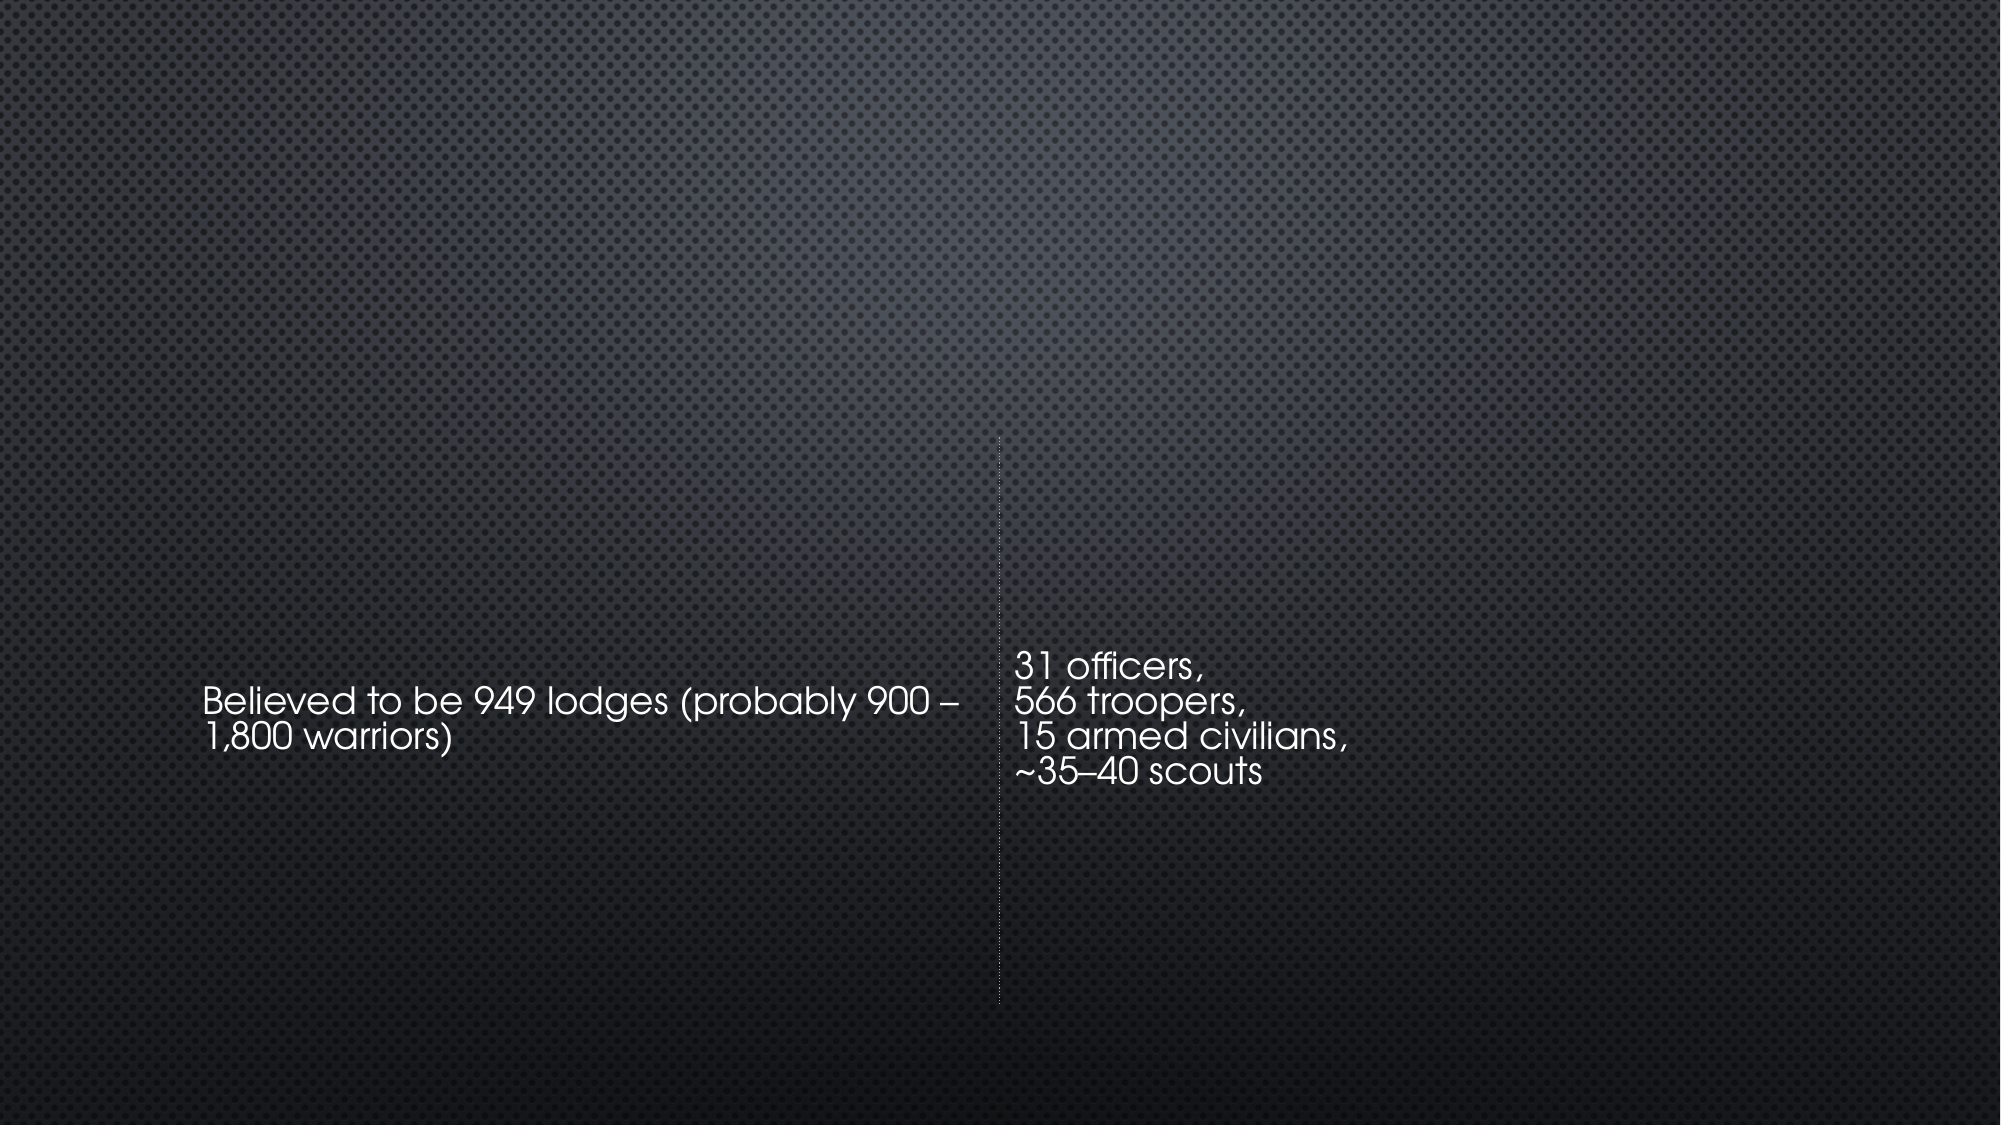

#
| Believed to be 949 lodges (probably 900 – 1,800 warriors) | 31 officers, 566 troopers, 15 armed civilians, ~35–40 scouts |
| --- | --- |